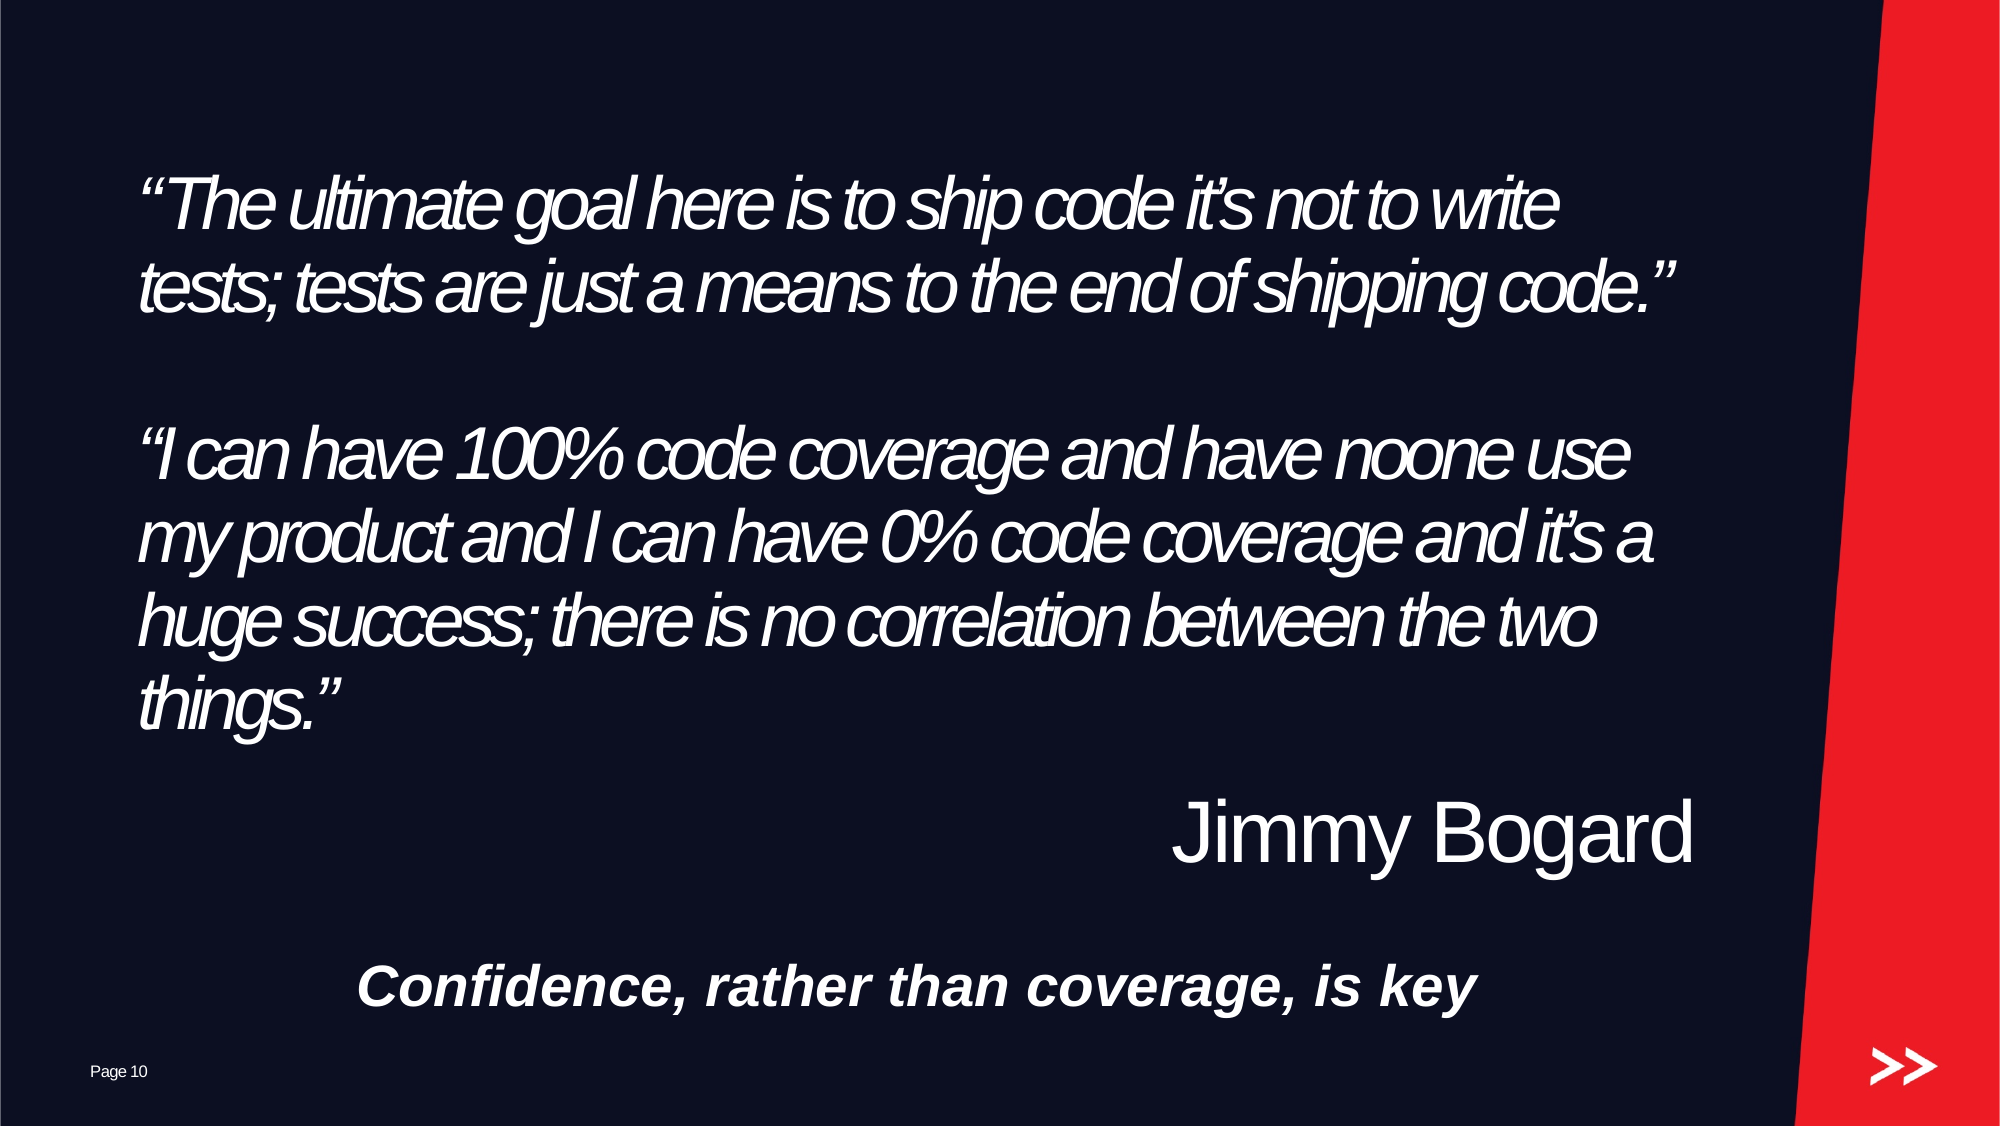

# “The ultimate goal here is to ship code it’s not to write tests; tests are just a means to the end of shipping code.” “I can have 100% code coverage and have noone use my product and I can have 0% code coverage and it’s a huge success; there is no correlation between the two things.”
Jimmy Bogard
Confidence, rather than coverage, is key
10